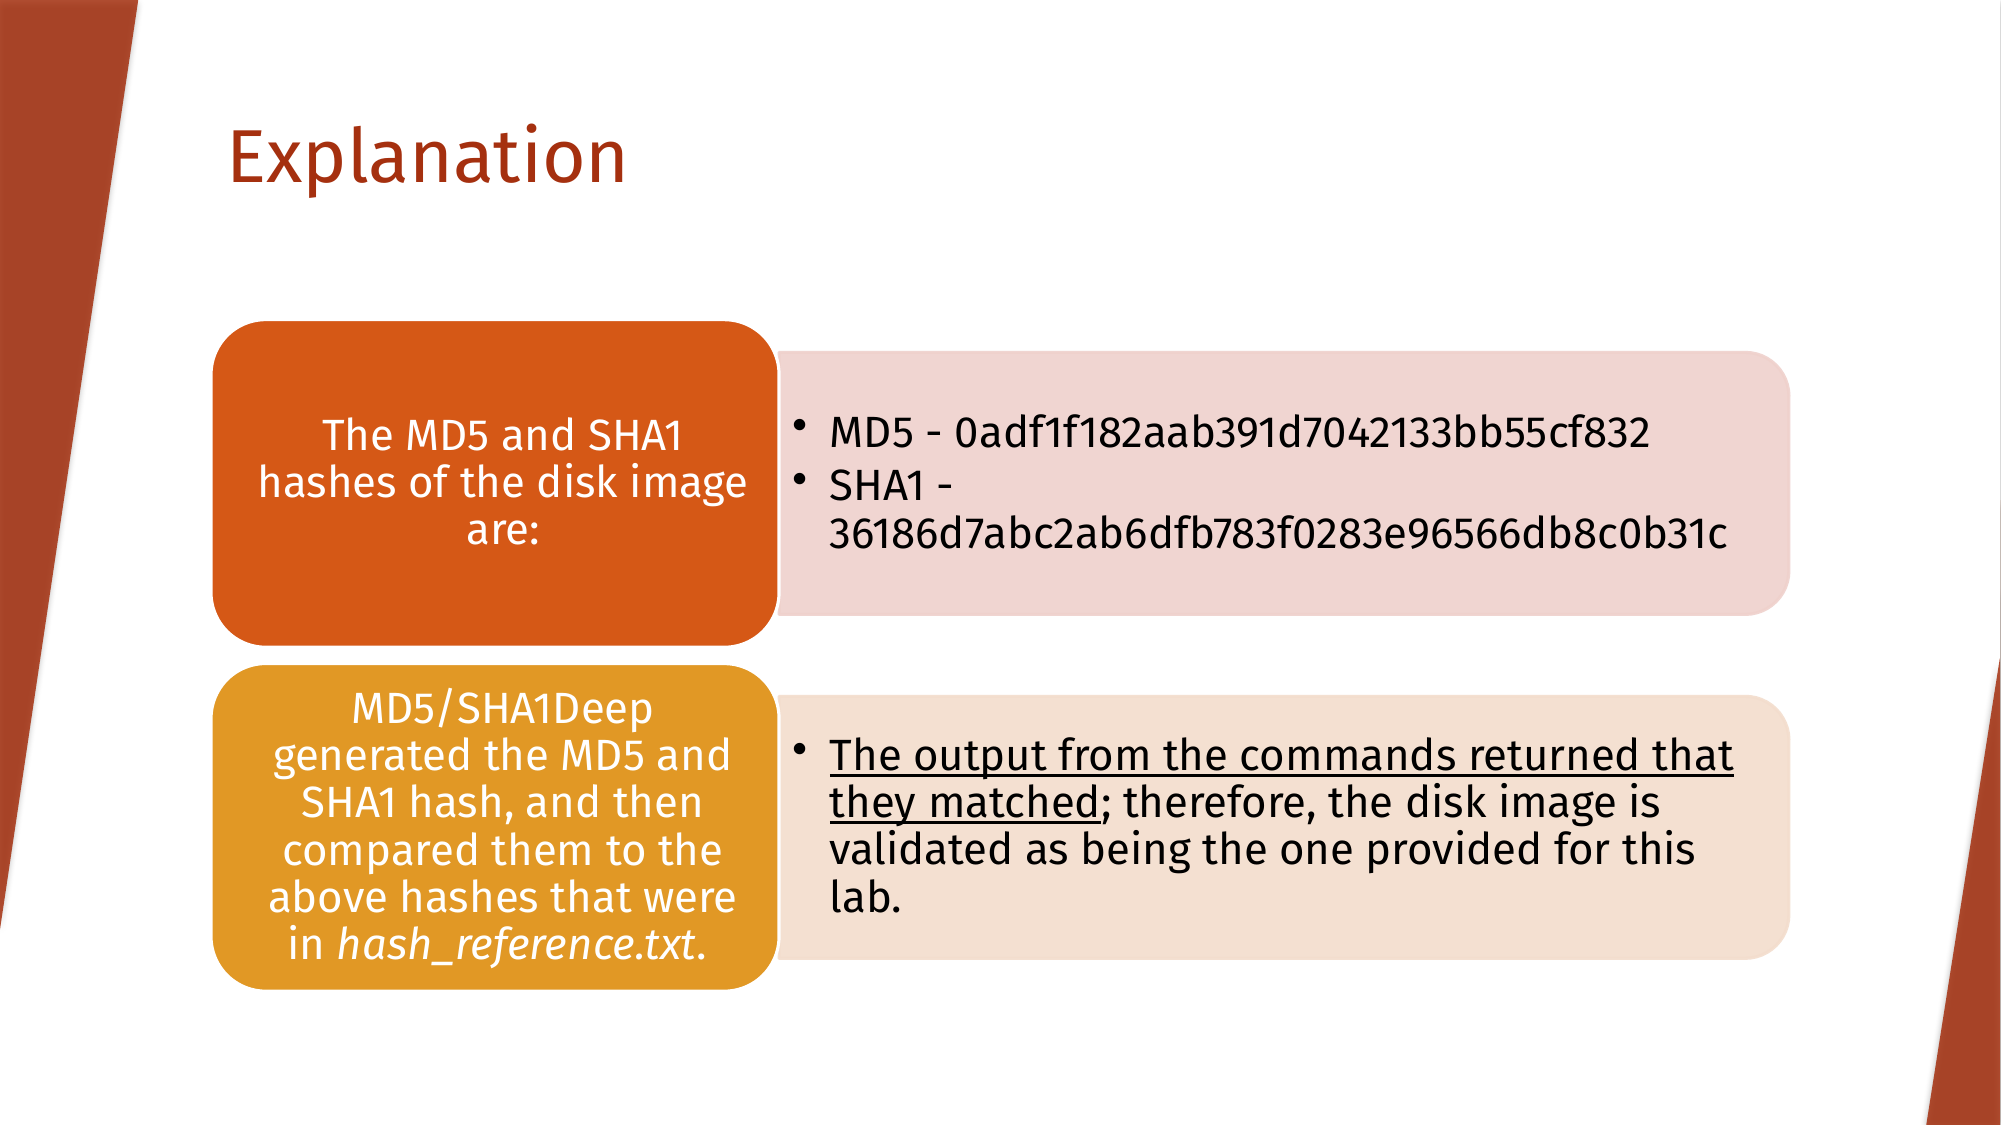

# Explanation
MD5 - 0adf1f182aab391d7042133bb55cf832
SHA1 - 36186d7abc2ab6dfb783f0283e96566db8c0b31c
The MD5 and SHA1 hashes of the disk image are:
The output from the commands returned that they matched; therefore, the disk image is validated as being the one provided for this lab.
MD5/SHA1Deep generated the MD5 and SHA1 hash, and then compared them to the above hashes that were in hash_reference.txt.